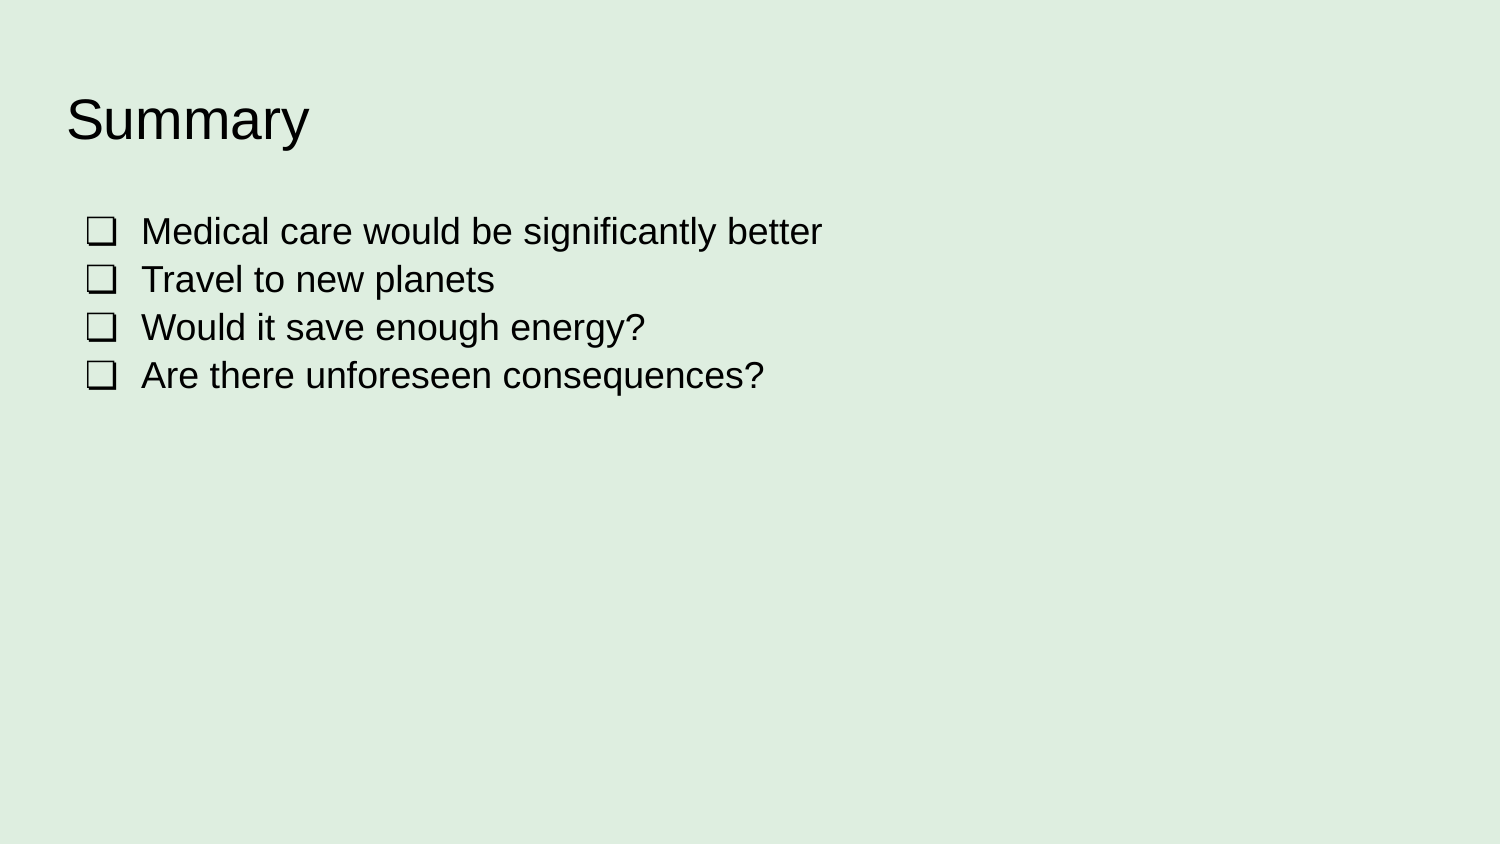

# Summary
Medical care would be significantly better
Travel to new planets
Would it save enough energy?
Are there unforeseen consequences?